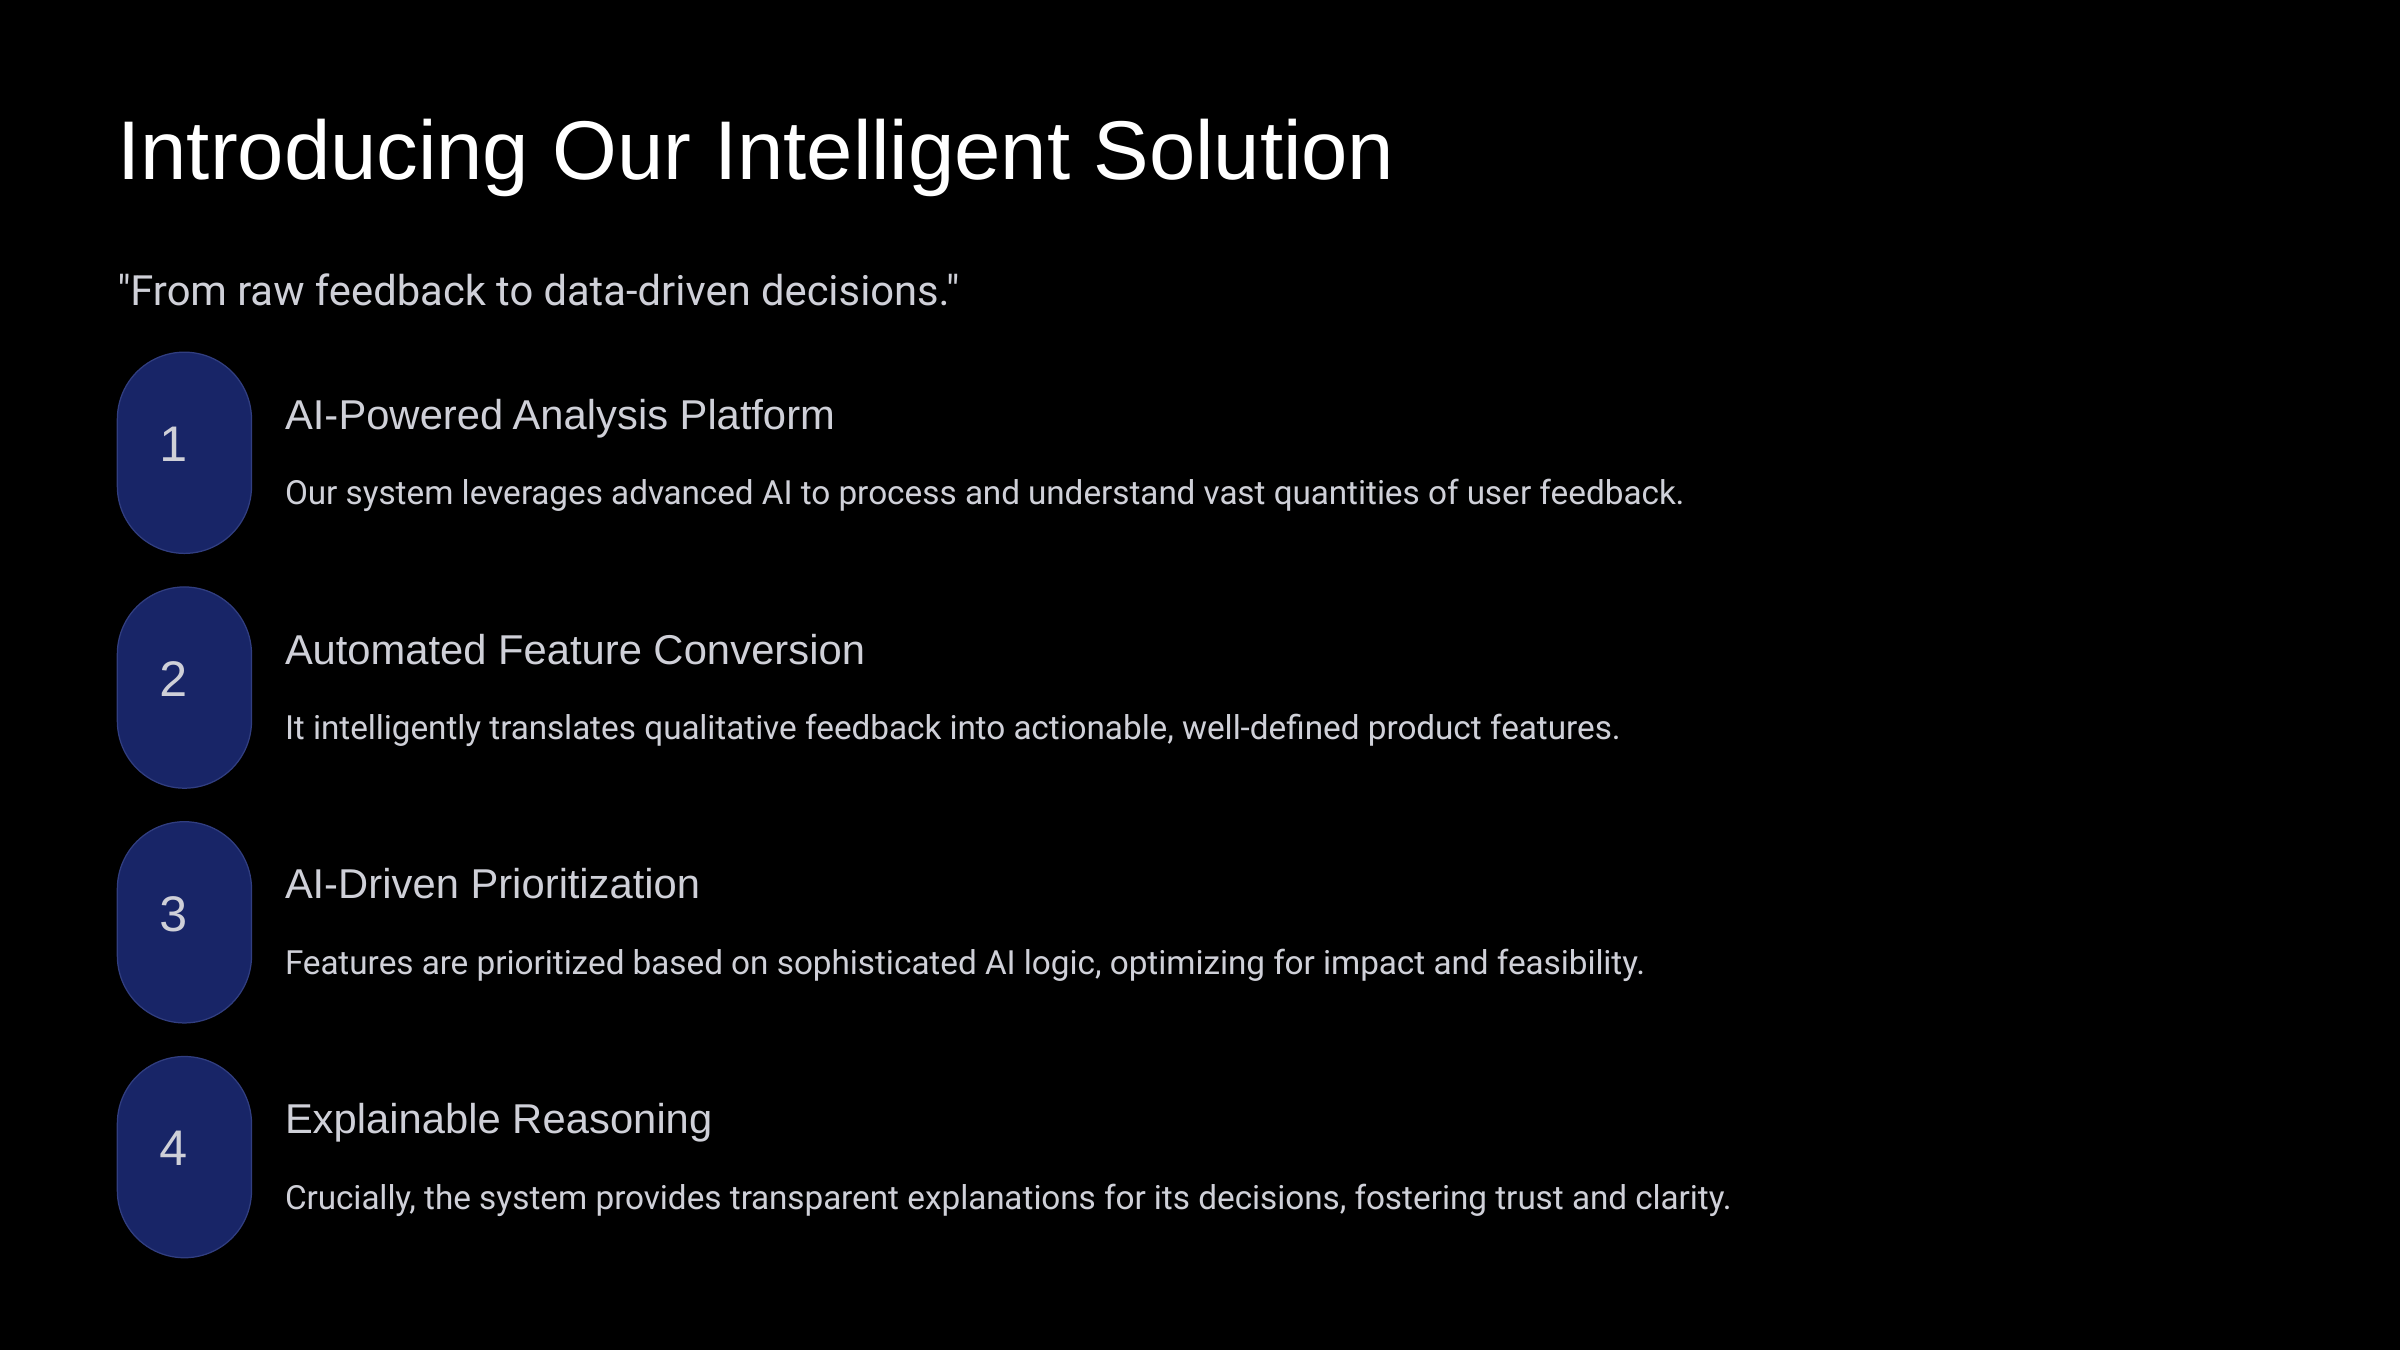

Introducing Our Intelligent Solution
"From raw feedback to data-driven decisions."

AI-Powered Analysis Platform
1
Our system leverages advanced AI to process and understand vast quantities of user feedback.

Automated Feature Conversion
2
It intelligently translates qualitative feedback into actionable, well-defined product features.

AI-Driven Prioritization
3
Features are prioritized based on sophisticated AI logic, optimizing for impact and feasibility.

Explainable Reasoning
4
Crucially, the system provides transparent explanations for its decisions, fostering trust and clarity.